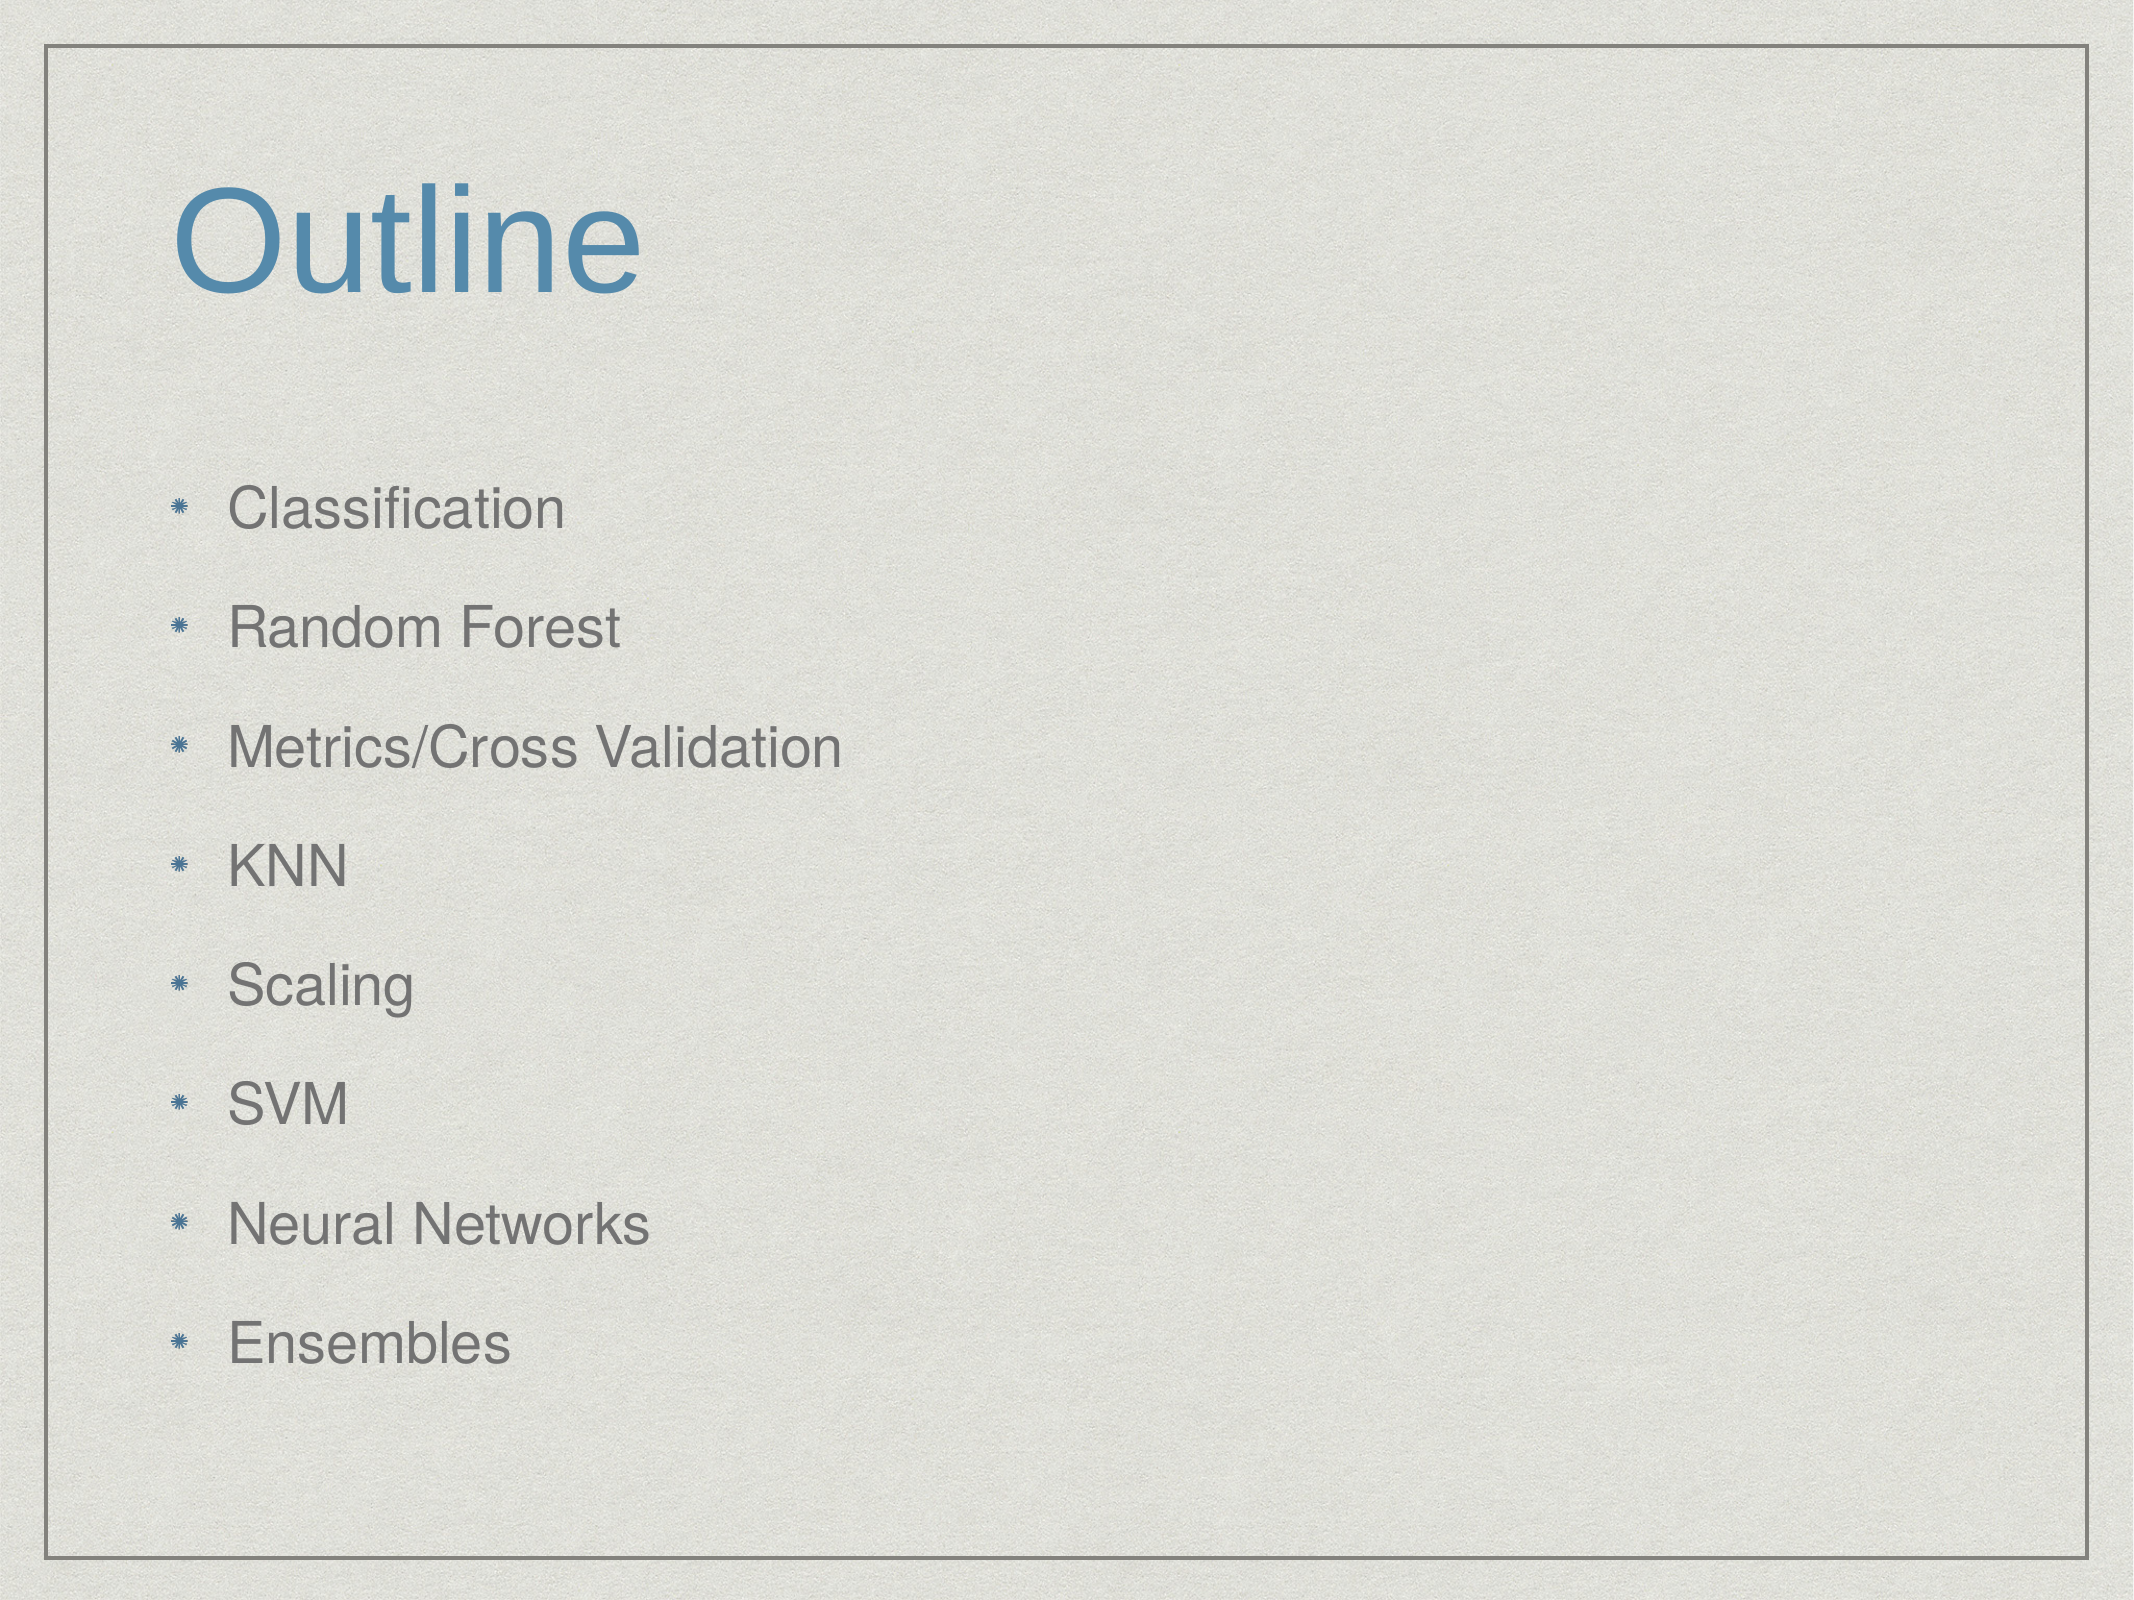

# Outline
Classification
Random Forest
Metrics/Cross Validation
KNN
Scaling
SVM
Neural Networks
Ensembles